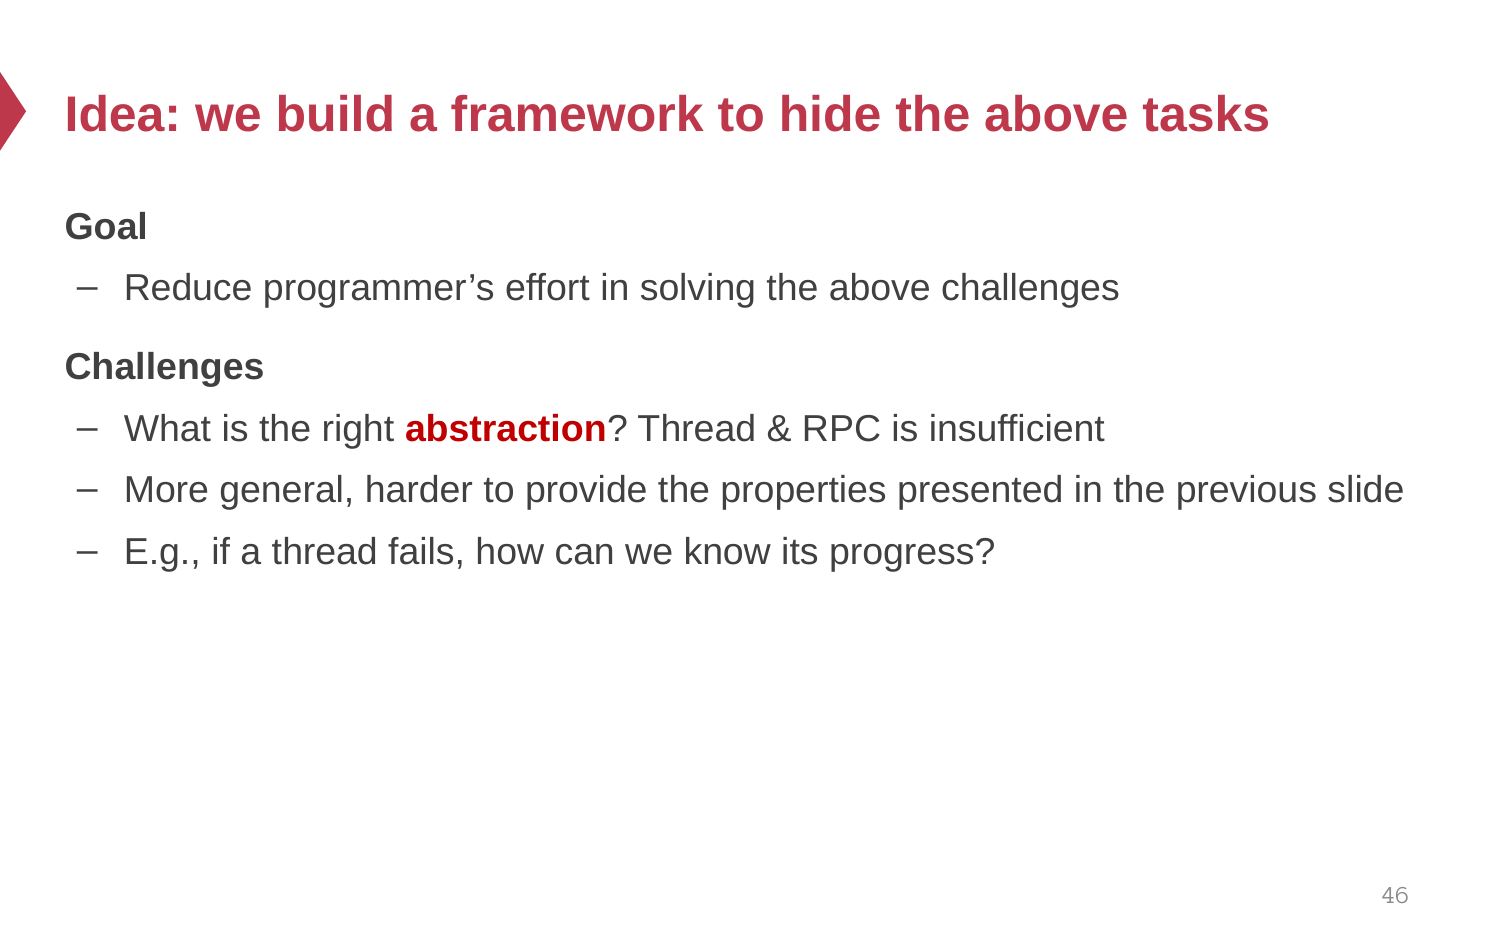

# Idea: we build a framework to hide the above tasks
Goal
Reduce programmer’s effort in solving the above challenges
Challenges
What is the right abstraction? Thread & RPC is insufficient
More general, harder to provide the properties presented in the previous slide
E.g., if a thread fails, how can we know its progress?
46